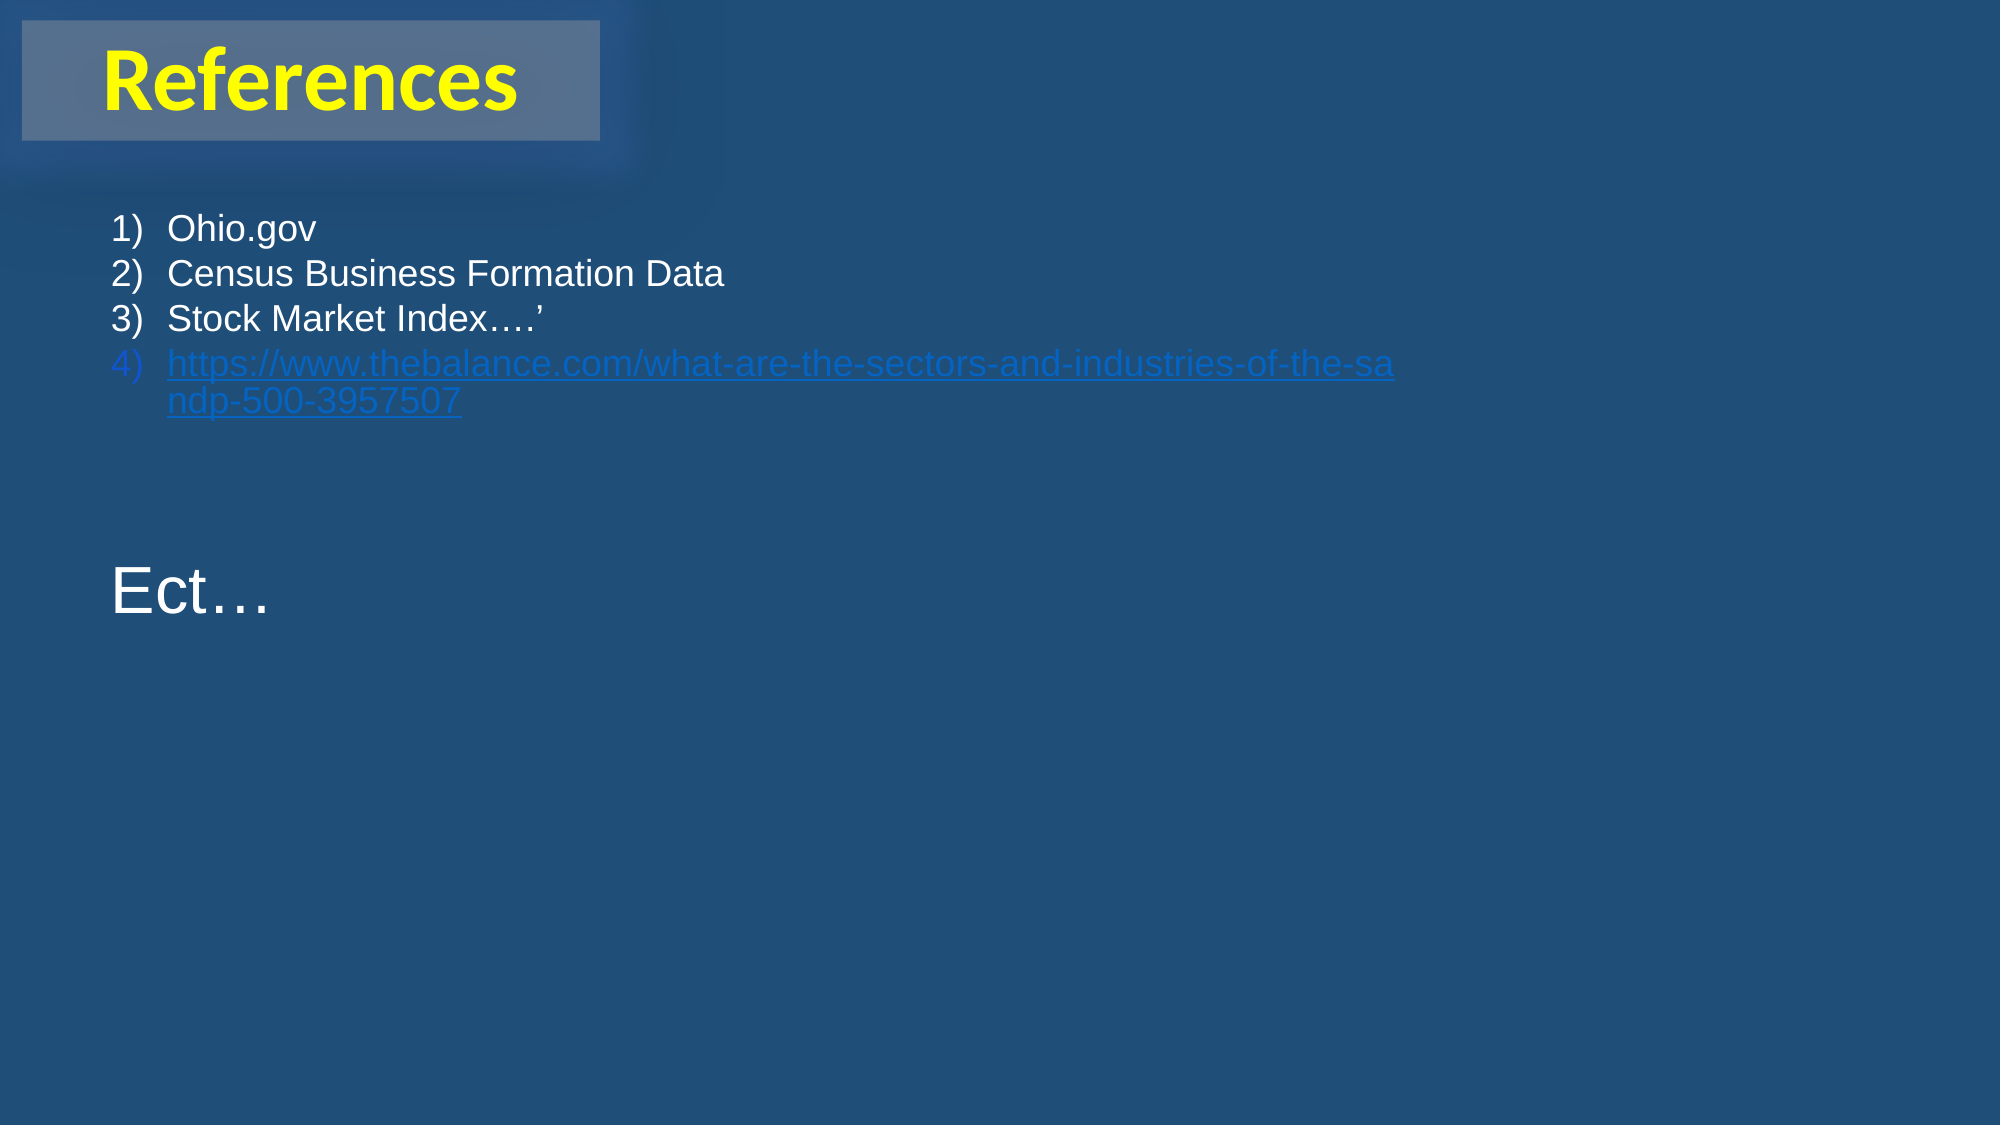

References
Ohio.gov
Census Business Formation Data
Stock Market Index….’
https://www.thebalance.com/what-are-the-sectors-and-industries-of-the-sandp-500-3957507

Ect…